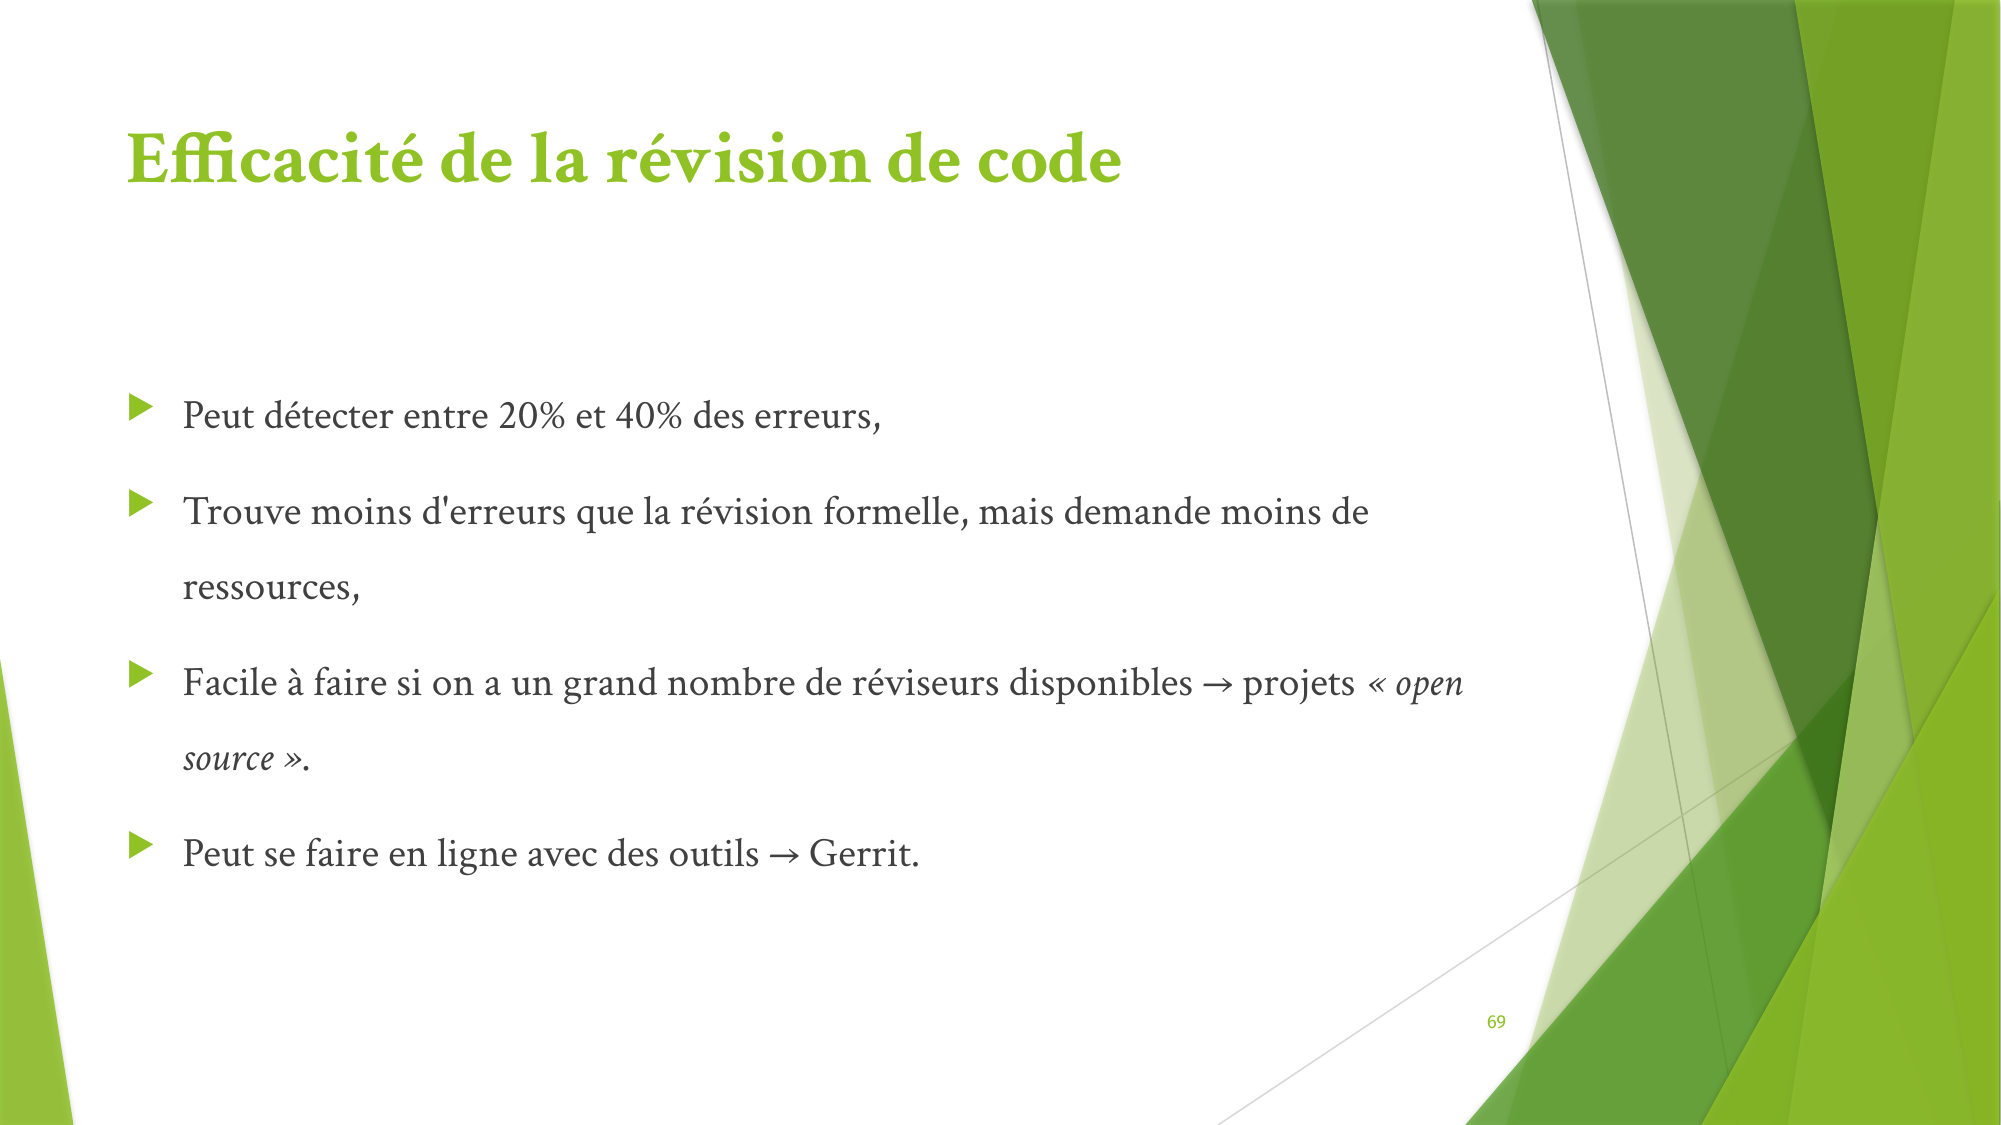

# Efficacité de la révision de code
Peut détecter entre 20% et 40% des erreurs,
Trouve moins d'erreurs que la révision formelle, mais demande moins de ressources,
Facile à faire si on a un grand nombre de réviseurs disponibles → projets « open source ».
Peut se faire en ligne avec des outils → Gerrit.

69